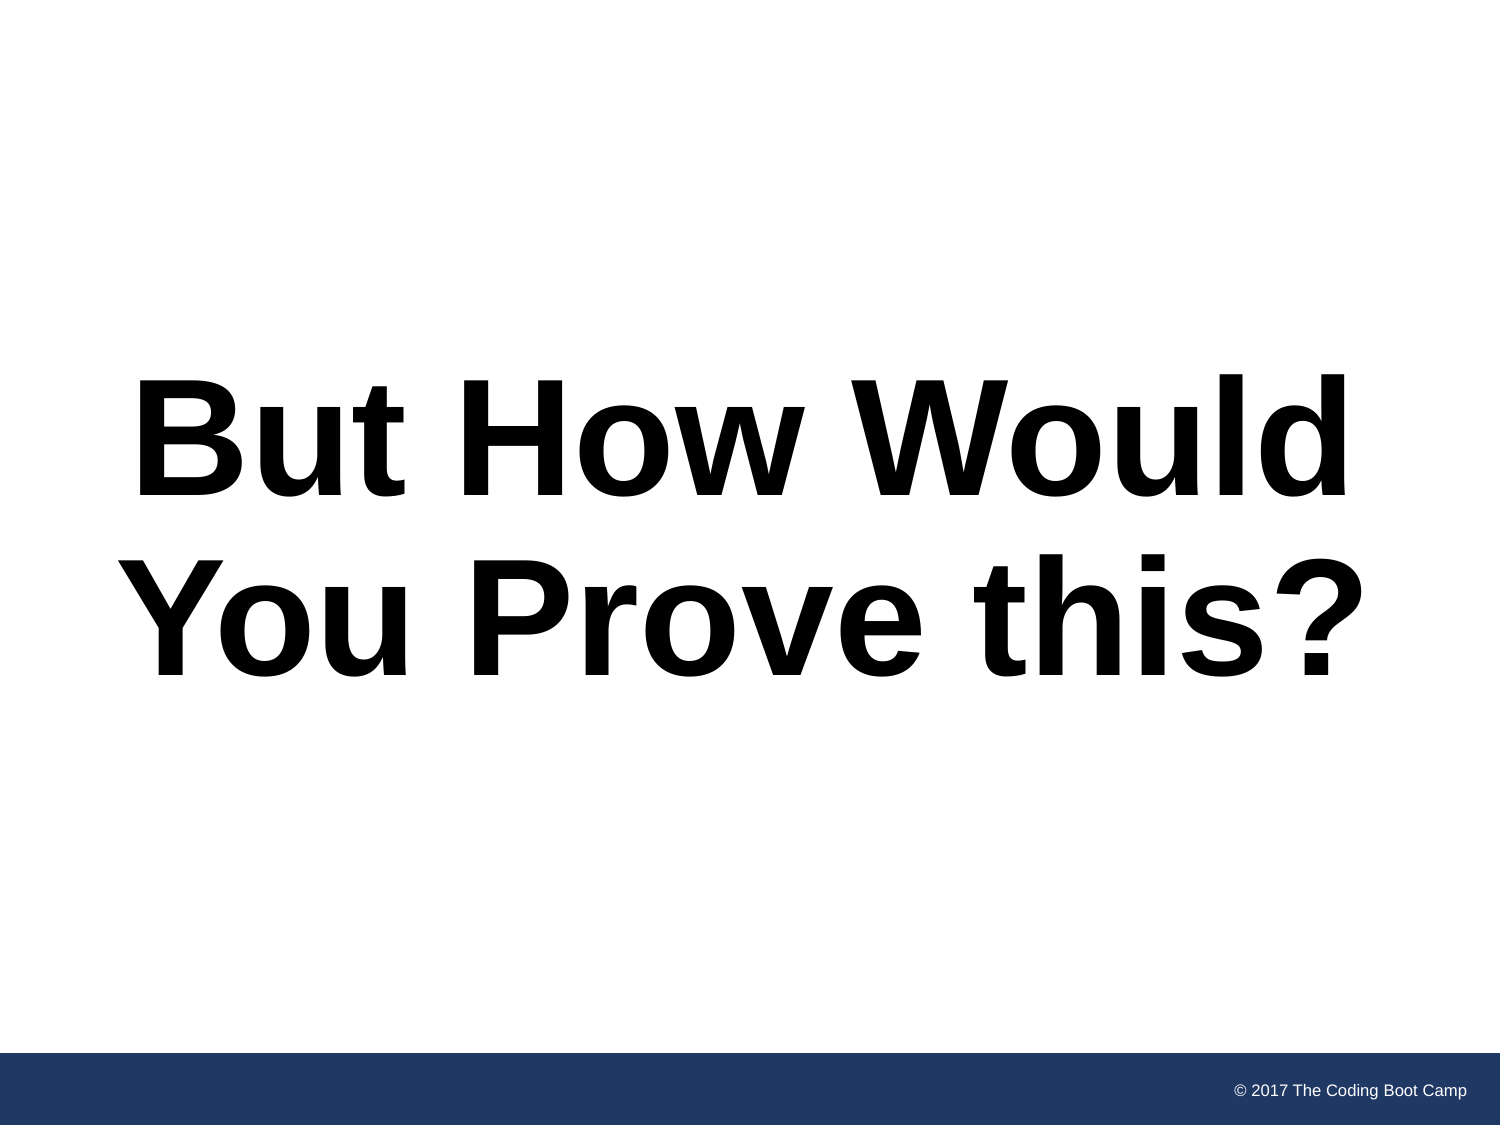

# But How Would You Prove this?